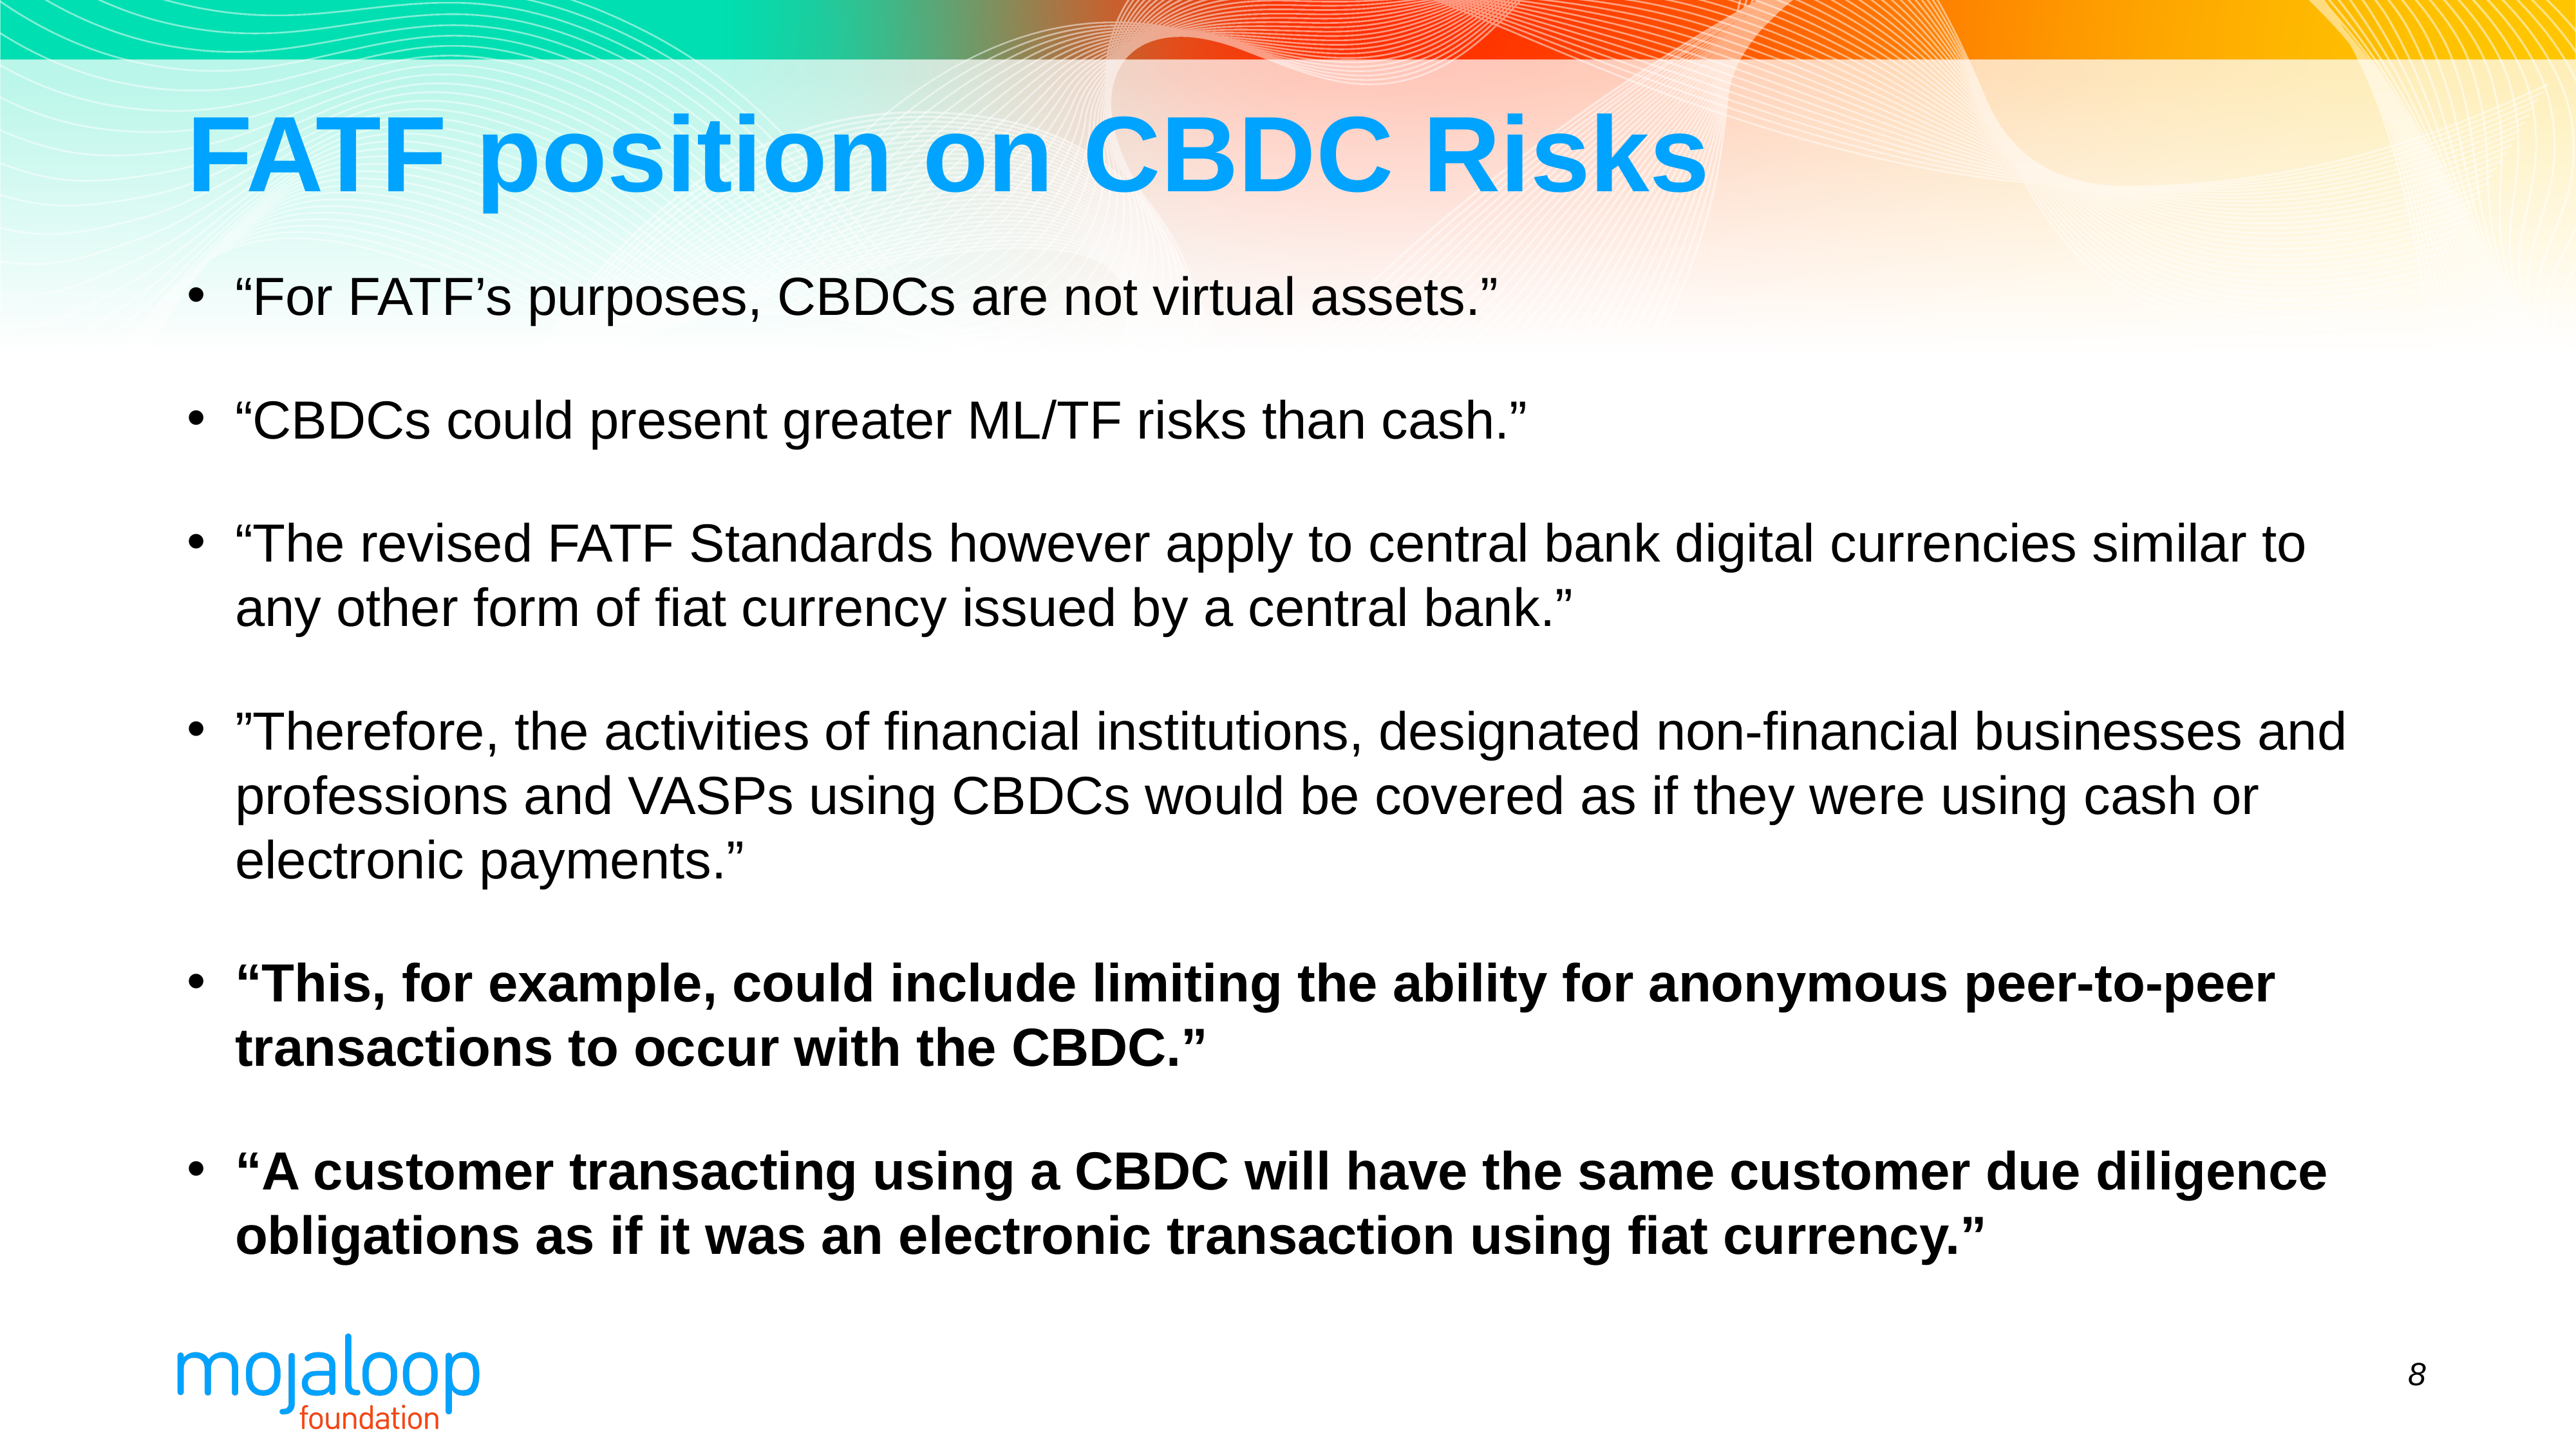

# FATF position on CBDC Risks
“For FATF’s purposes, CBDCs are not virtual assets.”
“CBDCs could present greater ML/TF risks than cash.”
“The revised FATF Standards however apply to central bank digital currencies similar to any other form of fiat currency issued by a central bank.”
”Therefore, the activities of financial institutions, designated non-financial businesses and professions and VASPs using CBDCs would be covered as if they were using cash or electronic payments.”
“This, for example, could include limiting the ability for anonymous peer-to-peer transactions to occur with the CBDC.”
“A customer transacting using a CBDC will have the same customer due diligence obligations as if it was an electronic transaction using fiat currency.”